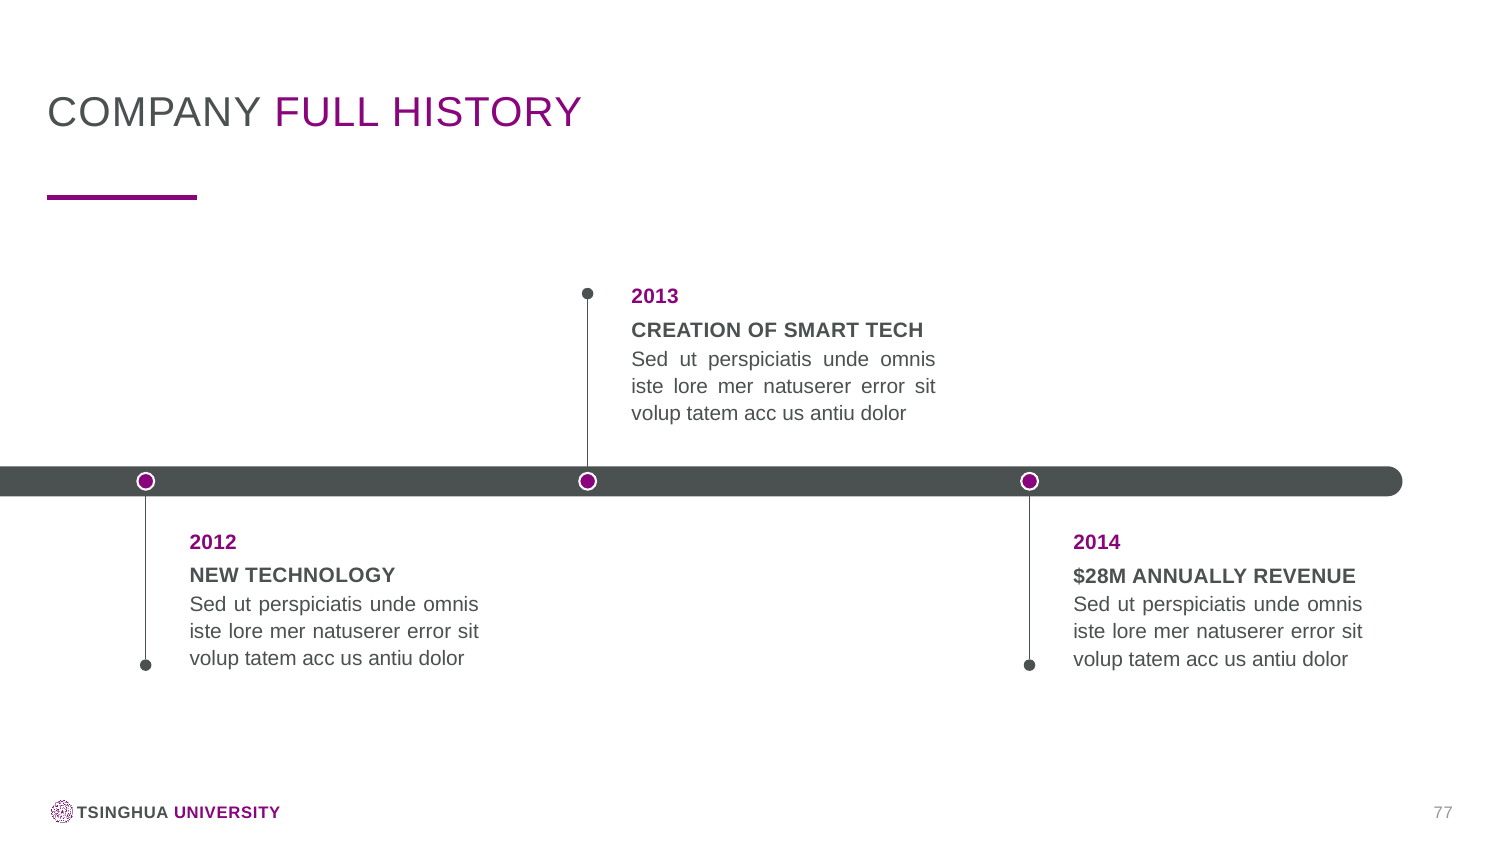

Company full history

2013

Creation of smart tech
Sed ut perspiciatis unde omnis iste lore mer natuserer error sit volup tatem acc us antiu dolor

2012
2014
New technology
Sed ut perspiciatis unde omnis iste lore mer natuserer error sit volup tatem acc us antiu dolor
$28m annually revenue
Sed ut perspiciatis unde omnis iste lore mer natuserer error sit volup tatem acc us antiu dolor